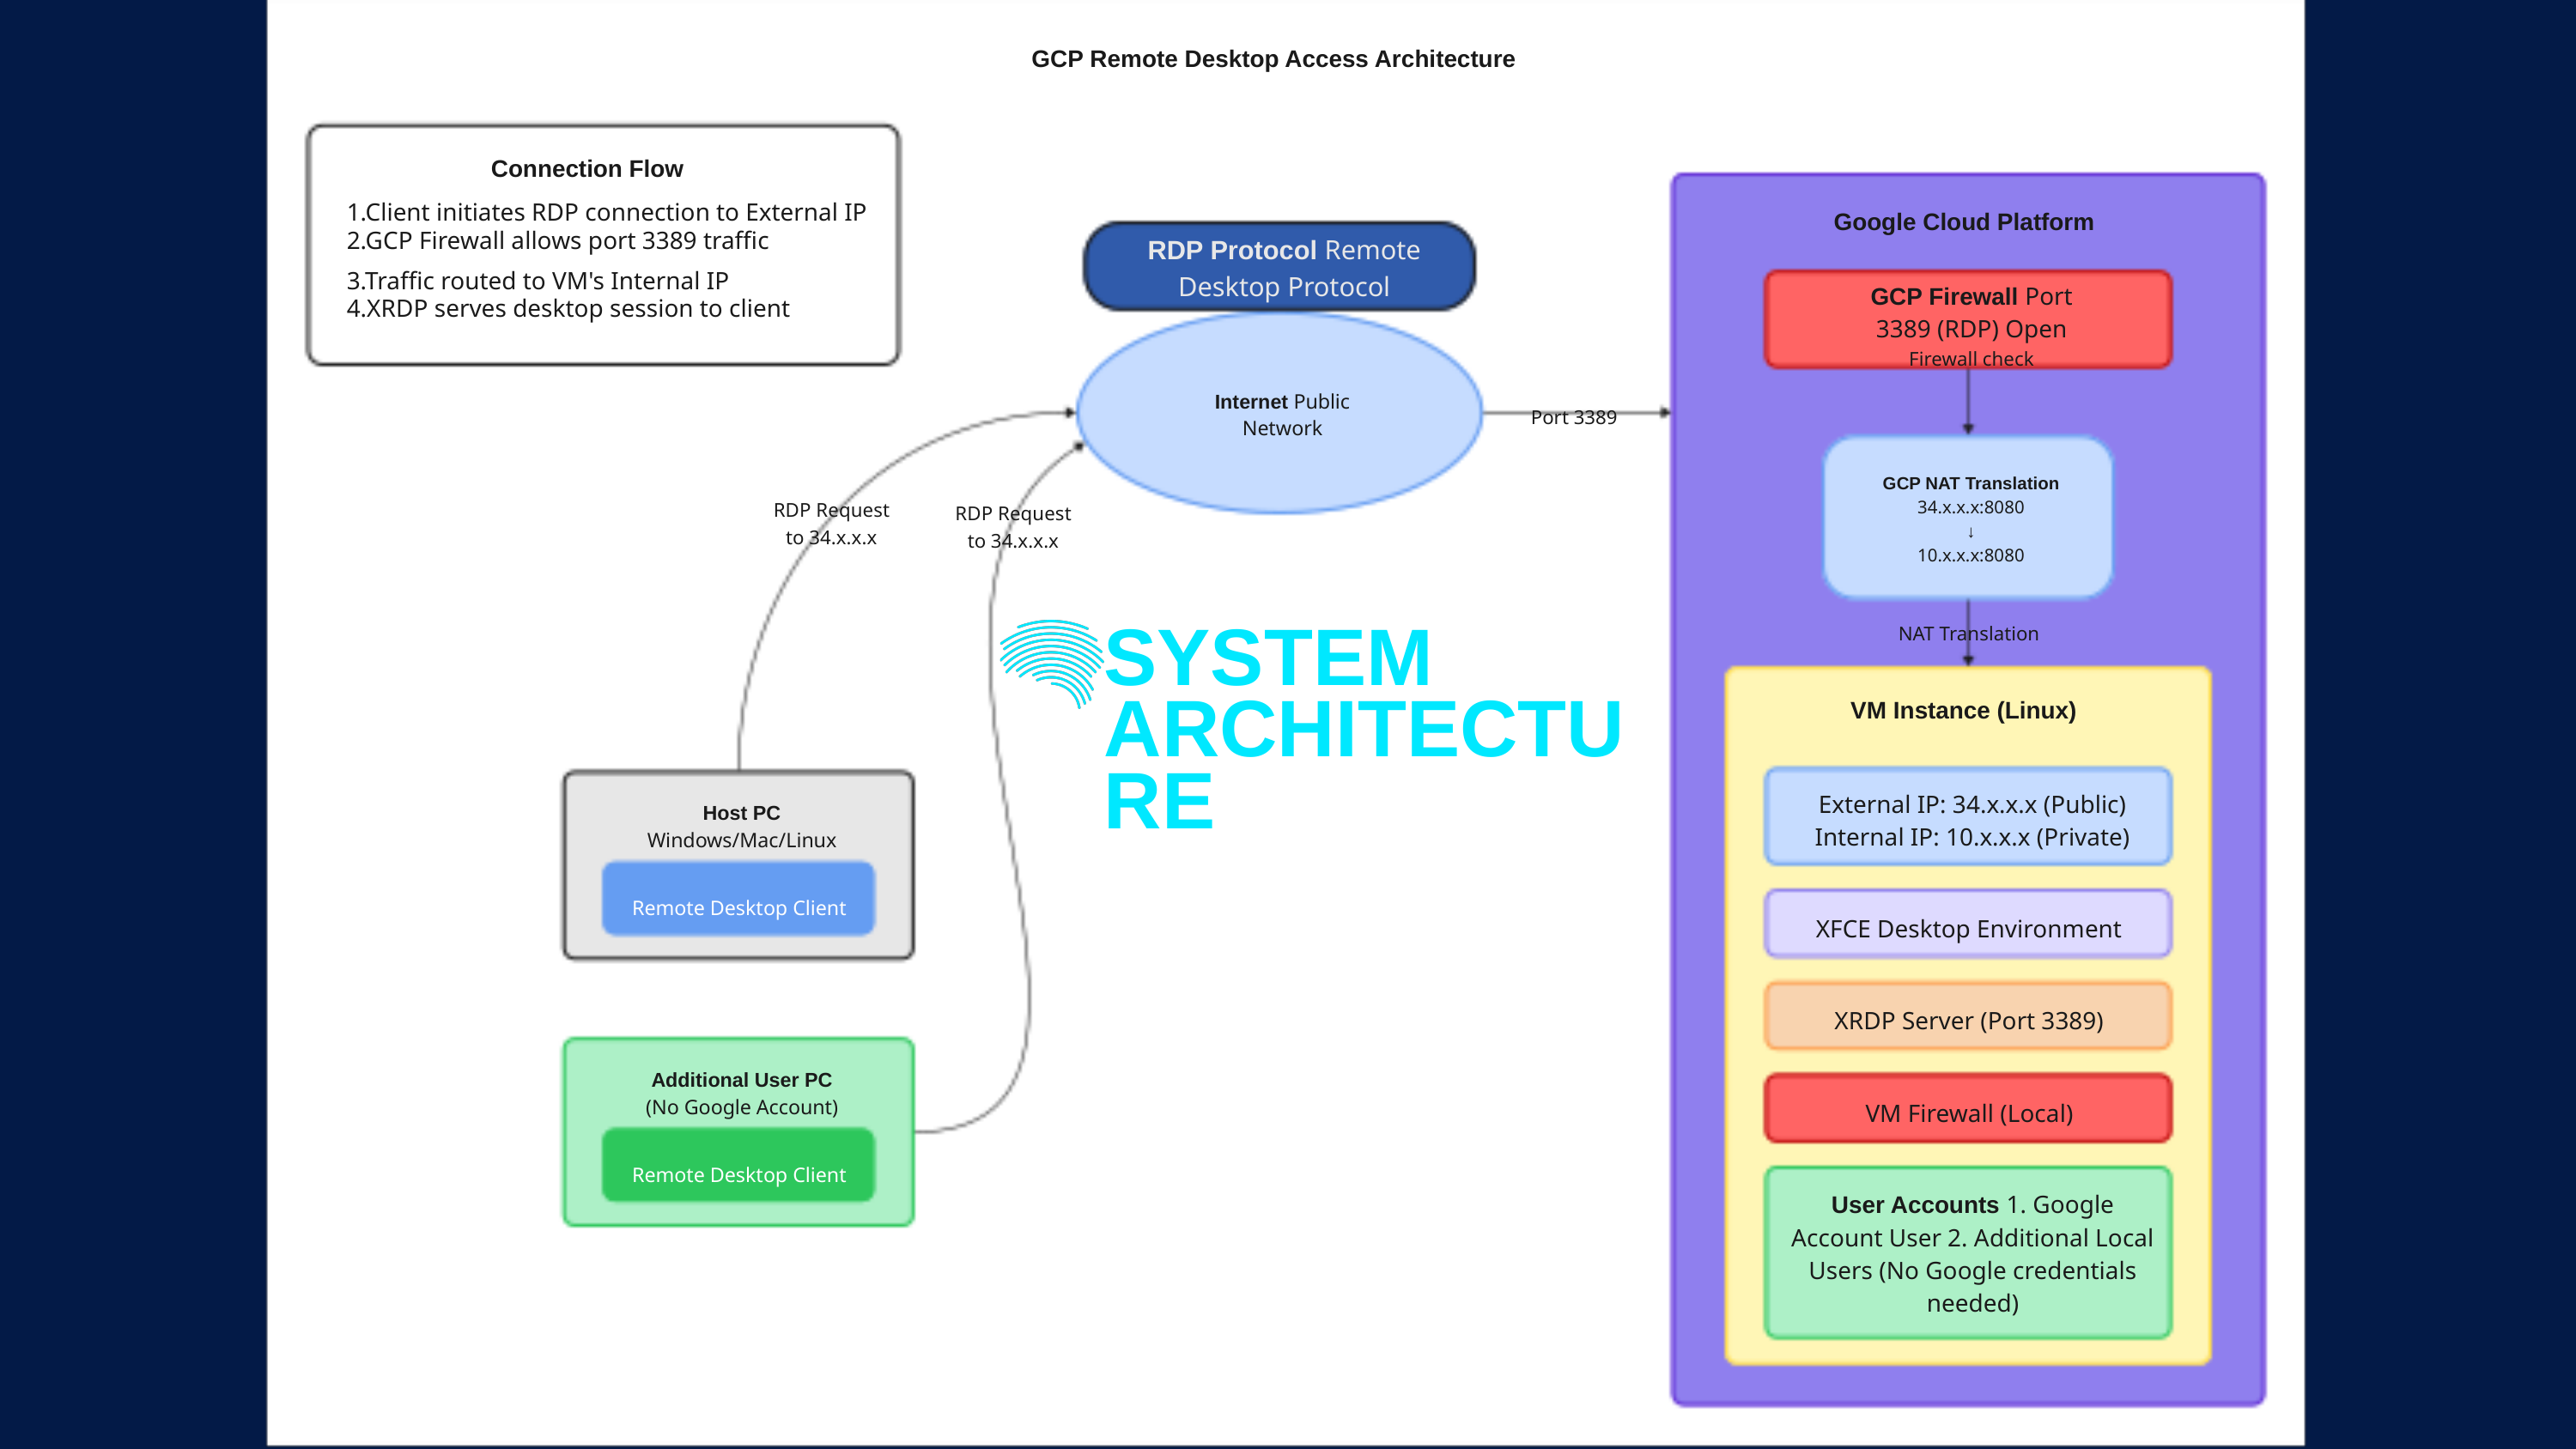

GCP Remote Desktop Access Architecture
Connection Flow
1.Client initiates RDP connection to External IP
2.GCP Firewall allows port 3389 traﬃc
3.Traﬃc routed to VM's Internal IP
4.XRDP serves desktop session to client
Google Cloud Platform
RDP Protocol Remote Desktop Protocol
GCP Firewall Port 3389 (RDP) Open
Firewall check
Internet Public Network
Port 3389
GCP NAT Translation 34.x.x.x:8080
↓
10.x.x.x:8080
RDP Request
RDP Request
to 34.x.x.x
to 34.x.x.x
NAT Translation

SYSTEM ARCHITECTURE
VM Instance (Linux)
External IP: 34.x.x.x (Public) Internal IP: 10.x.x.x (Private)
Host PC Windows/Mac/Linux
Remote Desktop Client
XFCE Desktop Environment
XRDP Server (Port 3389)
Additional User PC (No Google Account)
VM Firewall (Local)
Remote Desktop Client
User Accounts 1. Google Account User 2. Additional Local Users (No Google credentials needed)